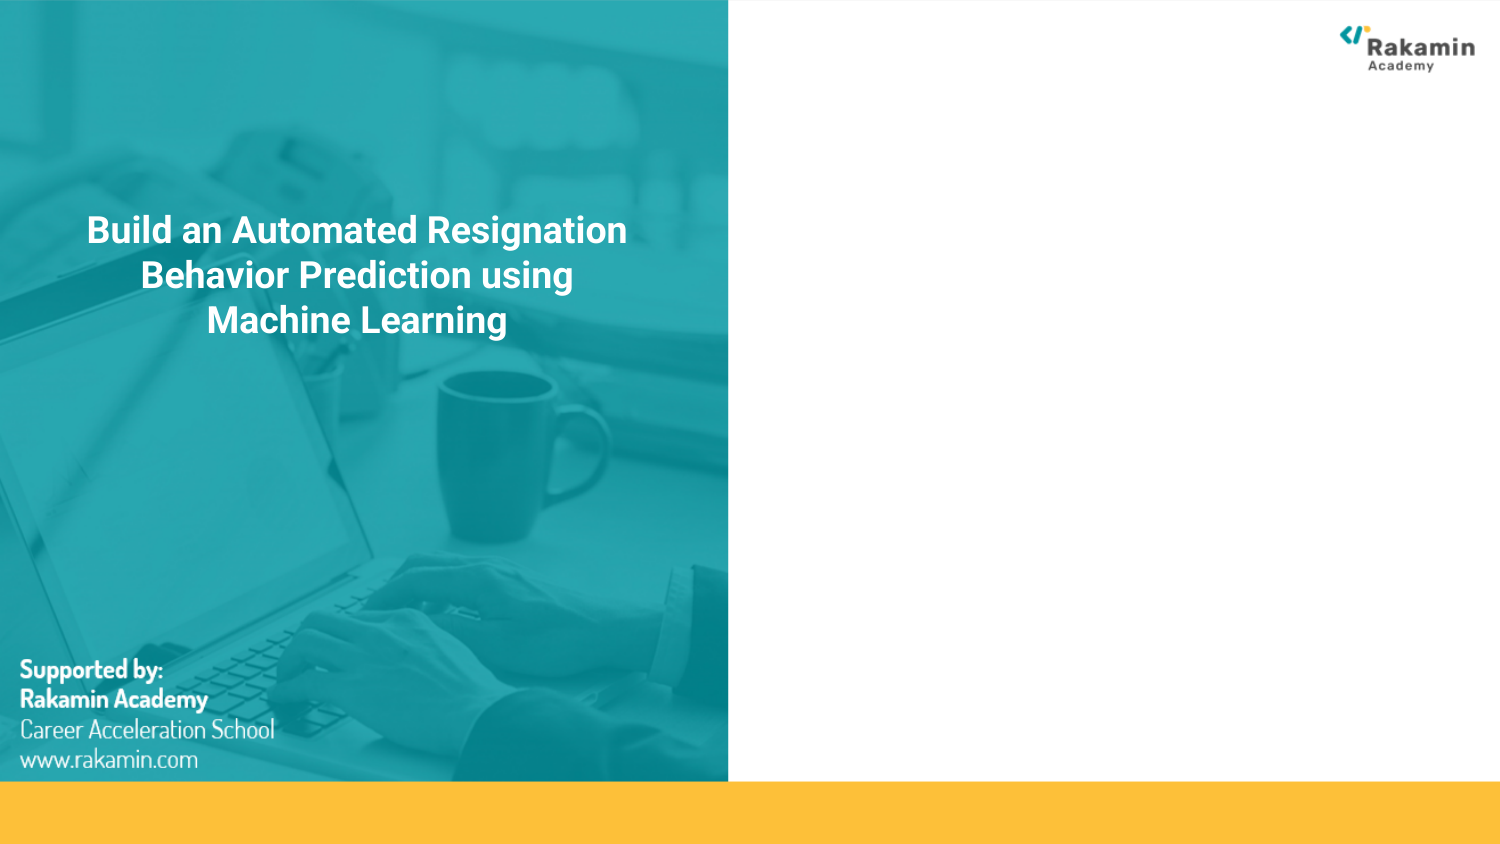

# Build an Automated Resignation Behavior Prediction using Machine Learning